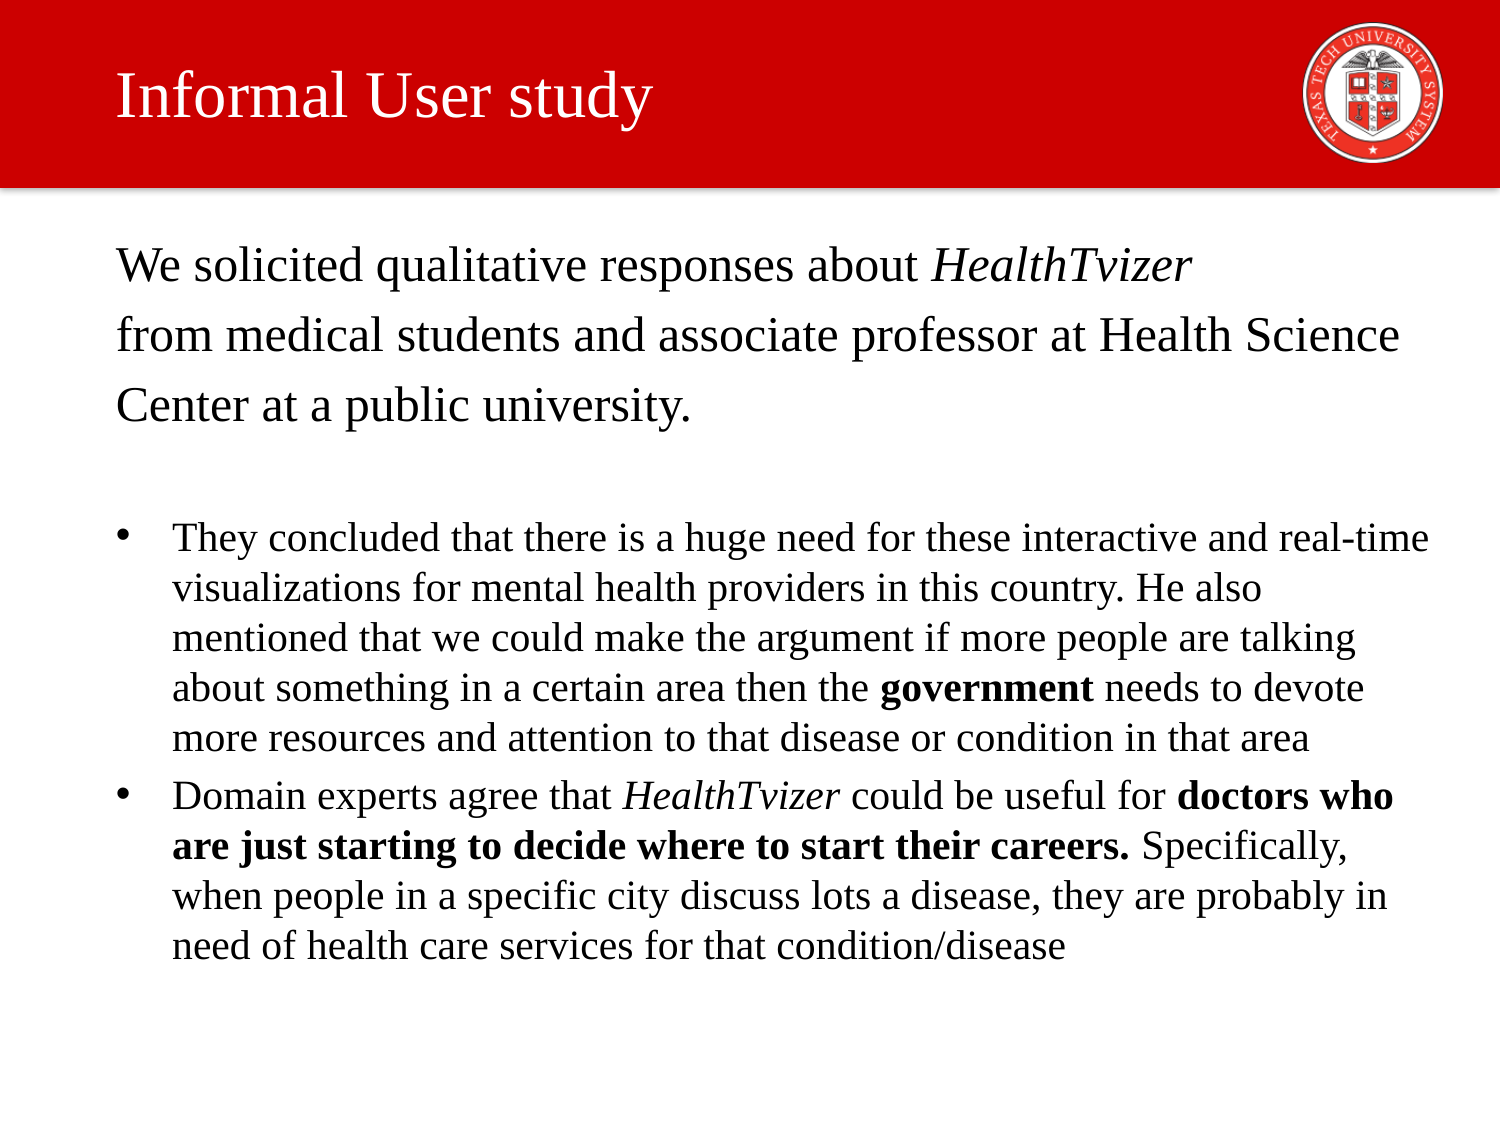

Informal User study
We solicited qualitative responses about HealthTvizer
from medical students and associate professor at Health Science
Center at a public university.

They concluded that there is a huge need for these interactive and real-time visualizations for mental health providers in this country. He also mentioned that we could make the argument if more people are talking about something in a certain area then the government needs to devote more resources and attention to that disease or condition in that area
Domain experts agree that HealthTvizer could be useful for doctors who are just starting to decide where to start their careers. Specifically, when people in a specific city discuss lots a disease, they are probably in need of health care services for that condition/disease